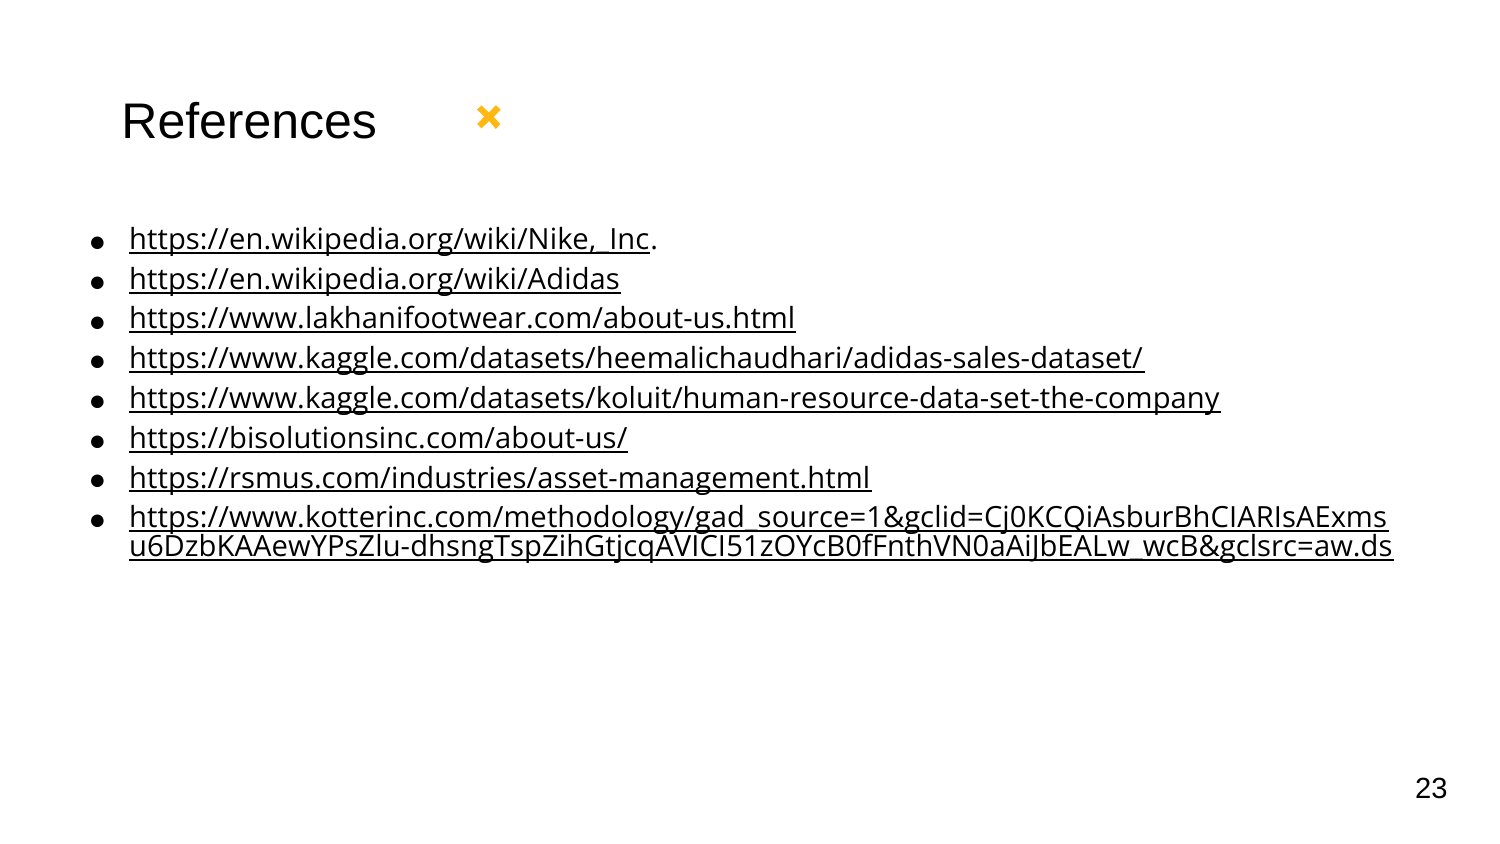

# References

https://en.wikipedia.org/wiki/Nike,_Inc.
https://en.wikipedia.org/wiki/Adidas
https://www.lakhanifootwear.com/about-us.html
https://www.kaggle.com/datasets/heemalichaudhari/adidas-sales-dataset/
https://www.kaggle.com/datasets/koluit/human-resource-data-set-the-company
https://bisolutionsinc.com/about-us/
https://rsmus.com/industries/asset-management.html
https://www.kotterinc.com/methodology/gad_source=1&gclid=Cj0KCQiAsburBhCIARIsAExmsu6DzbKAAewYPsZlu-dhsngTspZihGtjcqAVICI51zOYcB0fFnthVN0aAiJbEALw_wcB&gclsrc=aw.ds

23